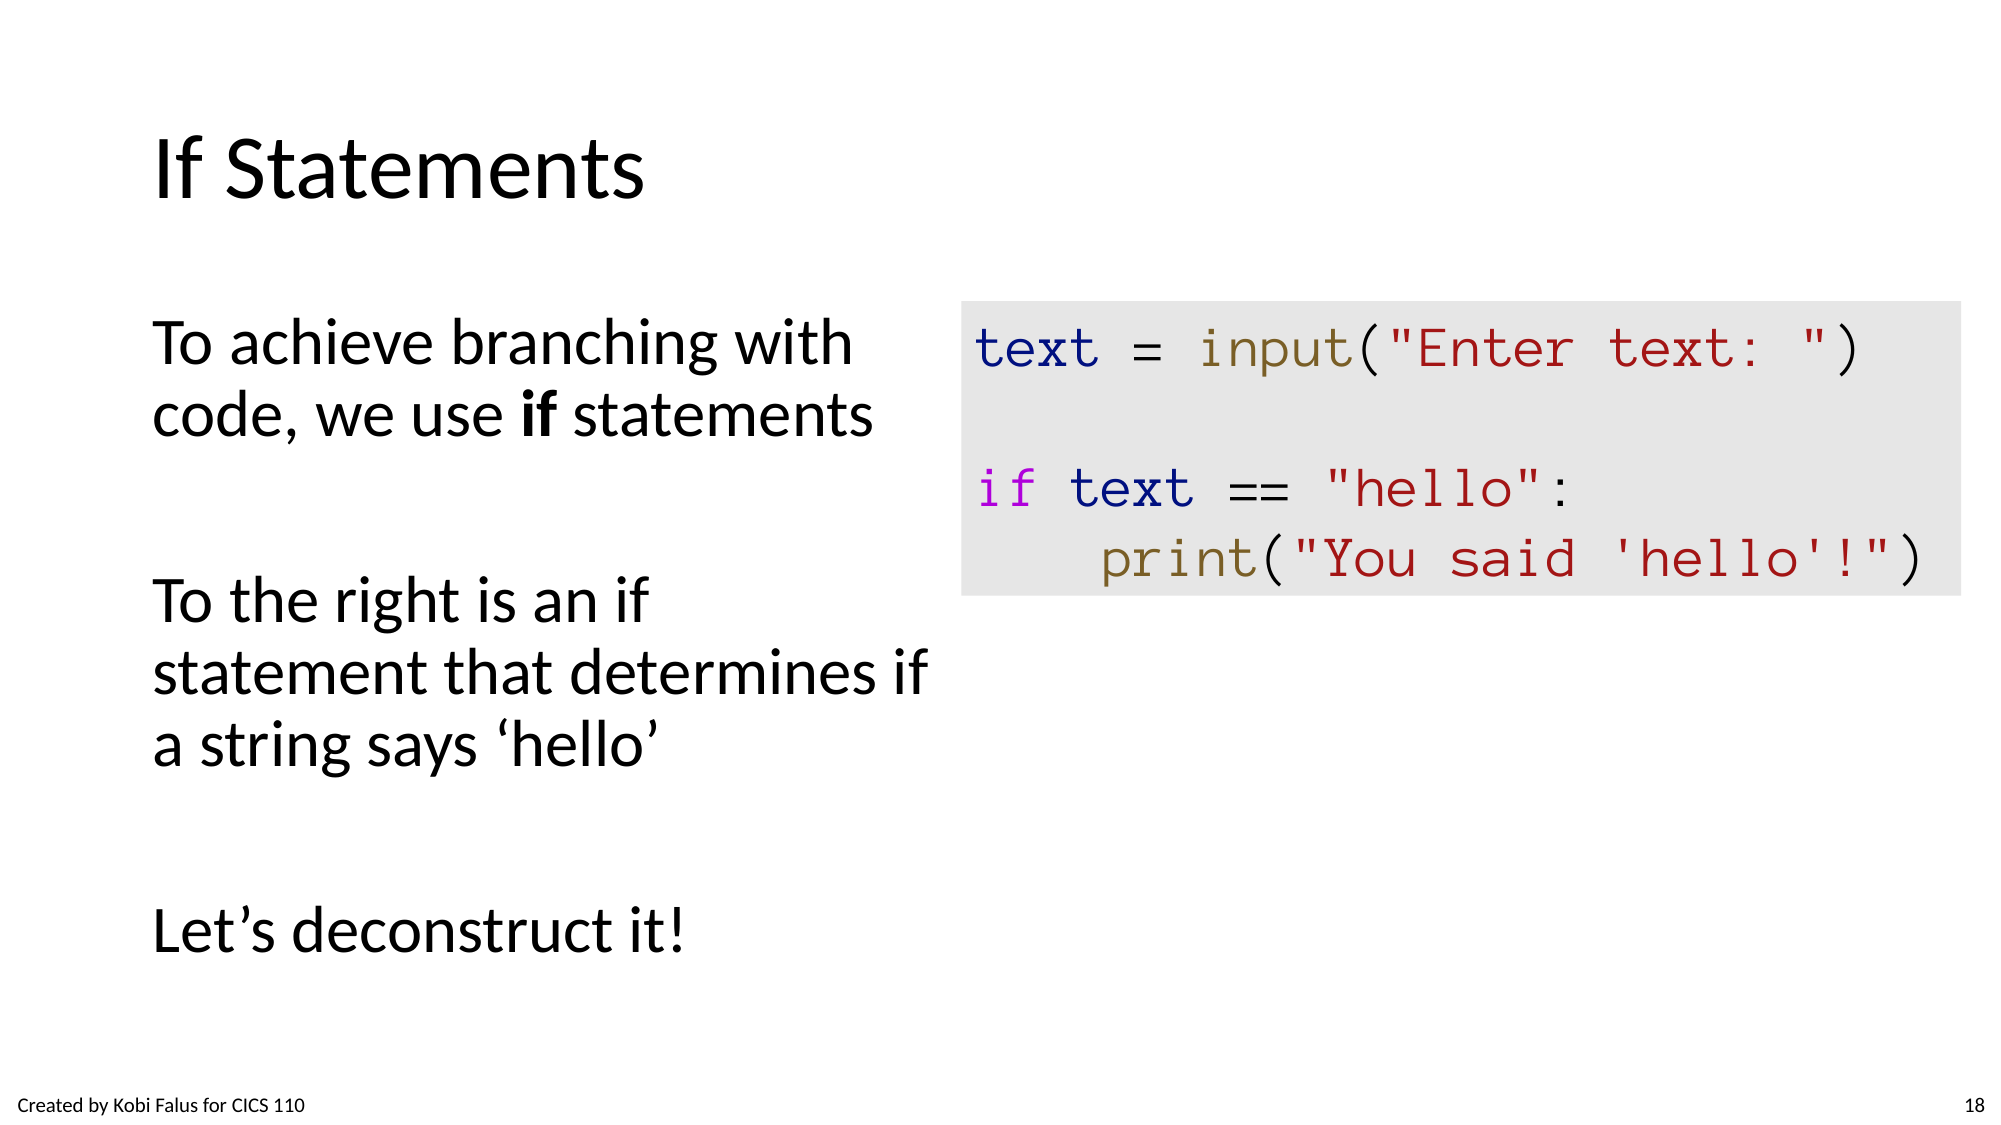

# If Statements
To achieve branching with code, we use if statements

To the right is an if statement that determines if a string says ‘hello’

Let’s deconstruct it!
text = input("Enter text: ")

if text == "hello":
    print("You said 'hello'!")